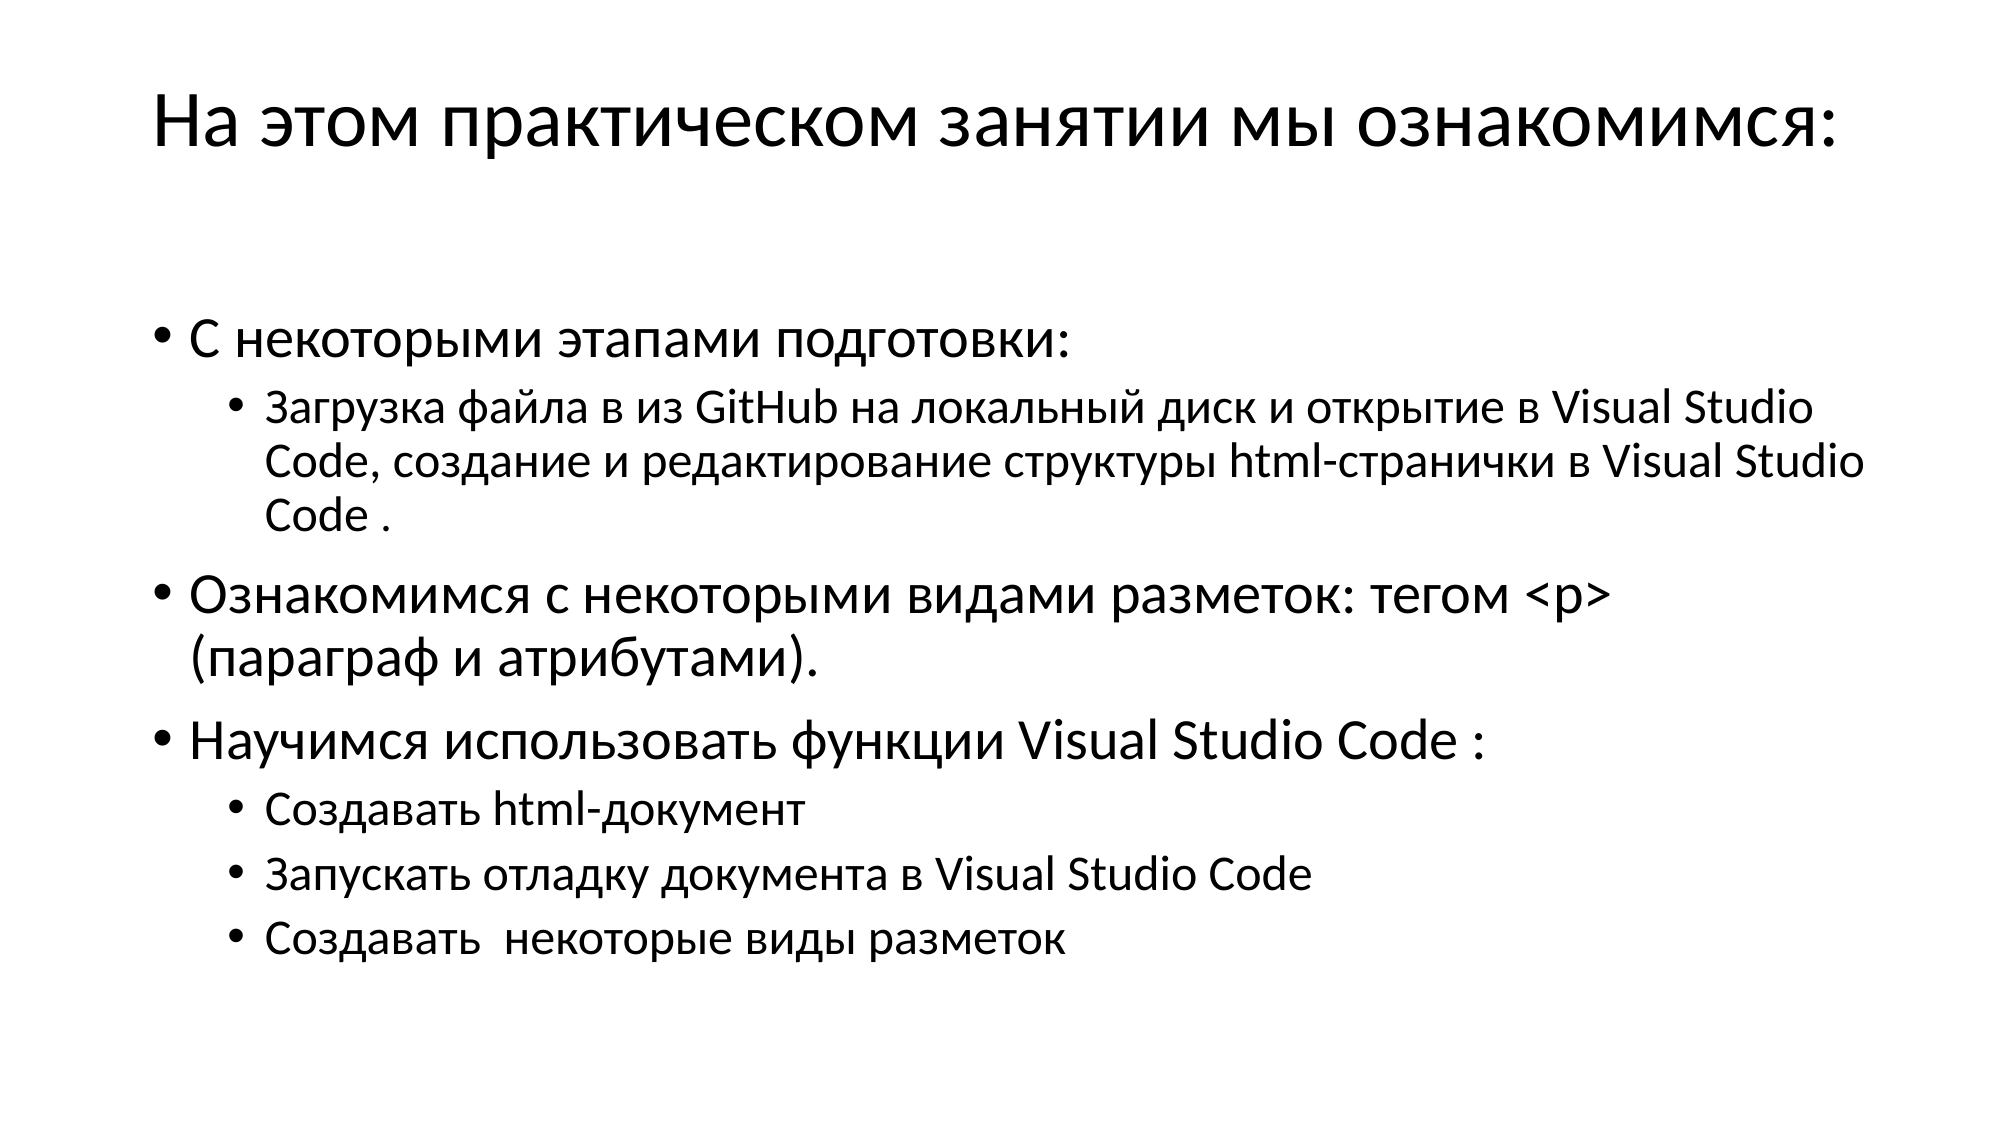

# На этом практическом занятии мы ознакомимся:
С некоторыми этапами подготовки:
Загрузка файла в из GitHub на локальный диск и открытие в Visual Studio Code, создание и редактирование структуры html-странички в Visual Studio Code .
Ознакомимся с некоторыми видами разметок: тегом <p> (параграф и атрибутами).
Научимся использовать функции Visual Studio Code :
Создавать html-документ
Запускать отладку документа в Visual Studio Code
Создавать  некоторые виды разметок